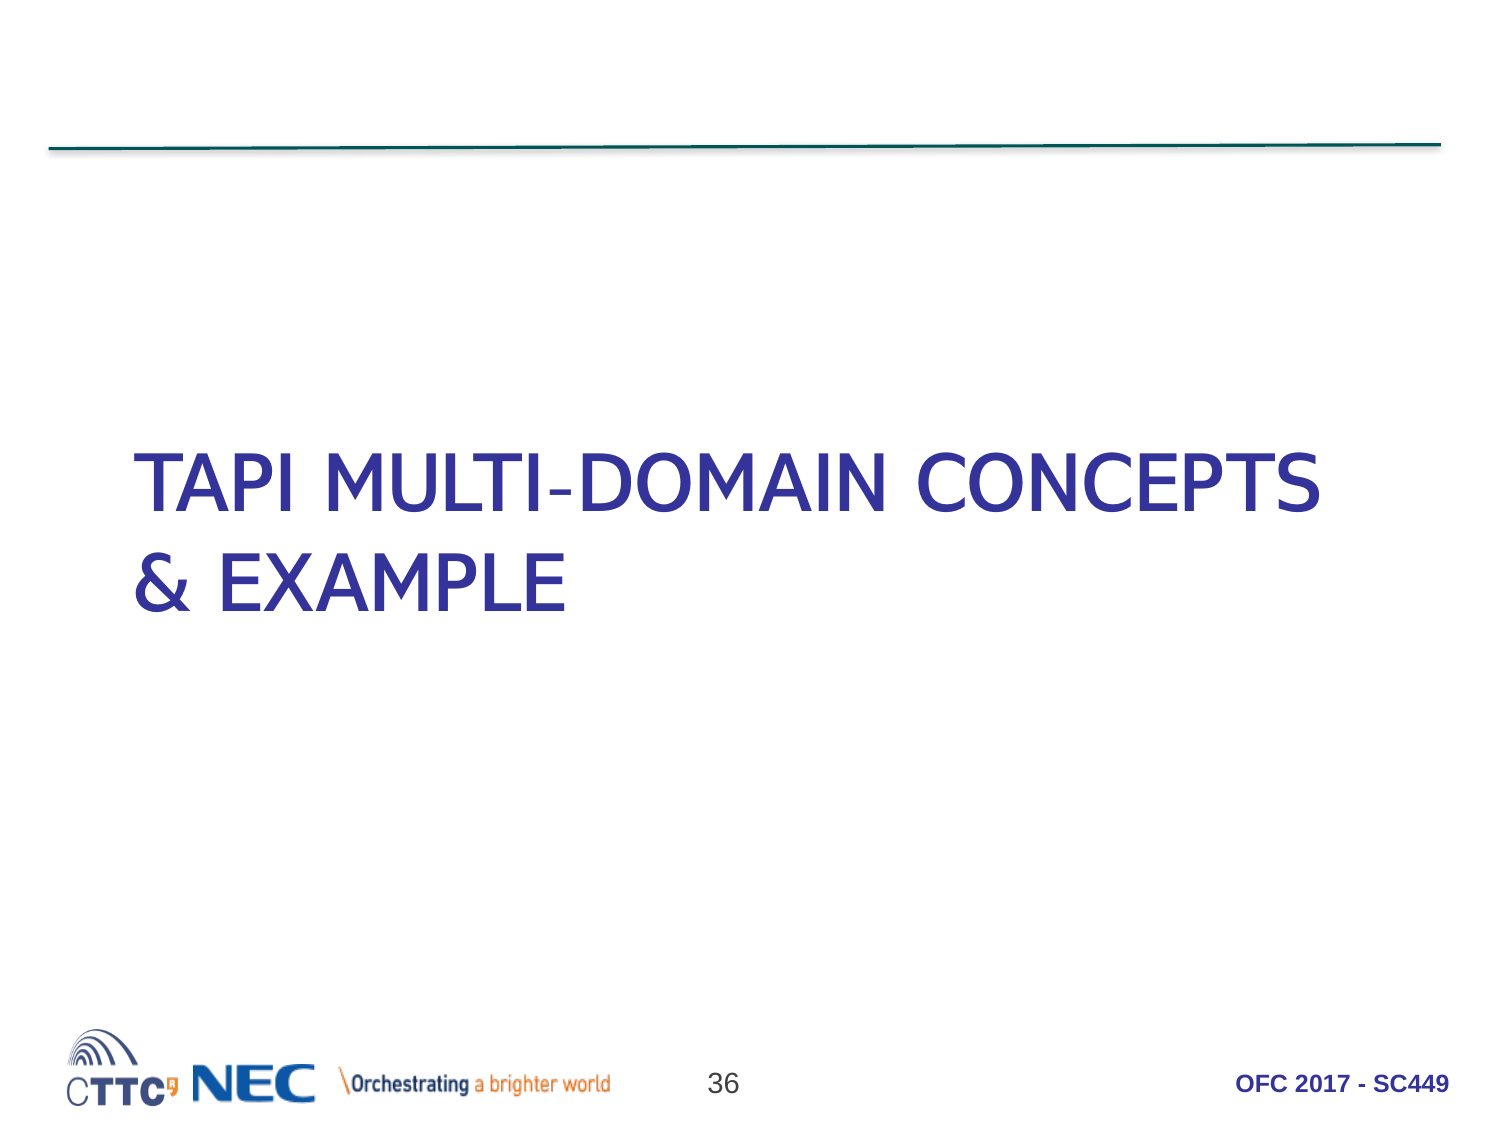

# TAPI Multi-domain Concepts & Example
36
OFC 2017 - SC449